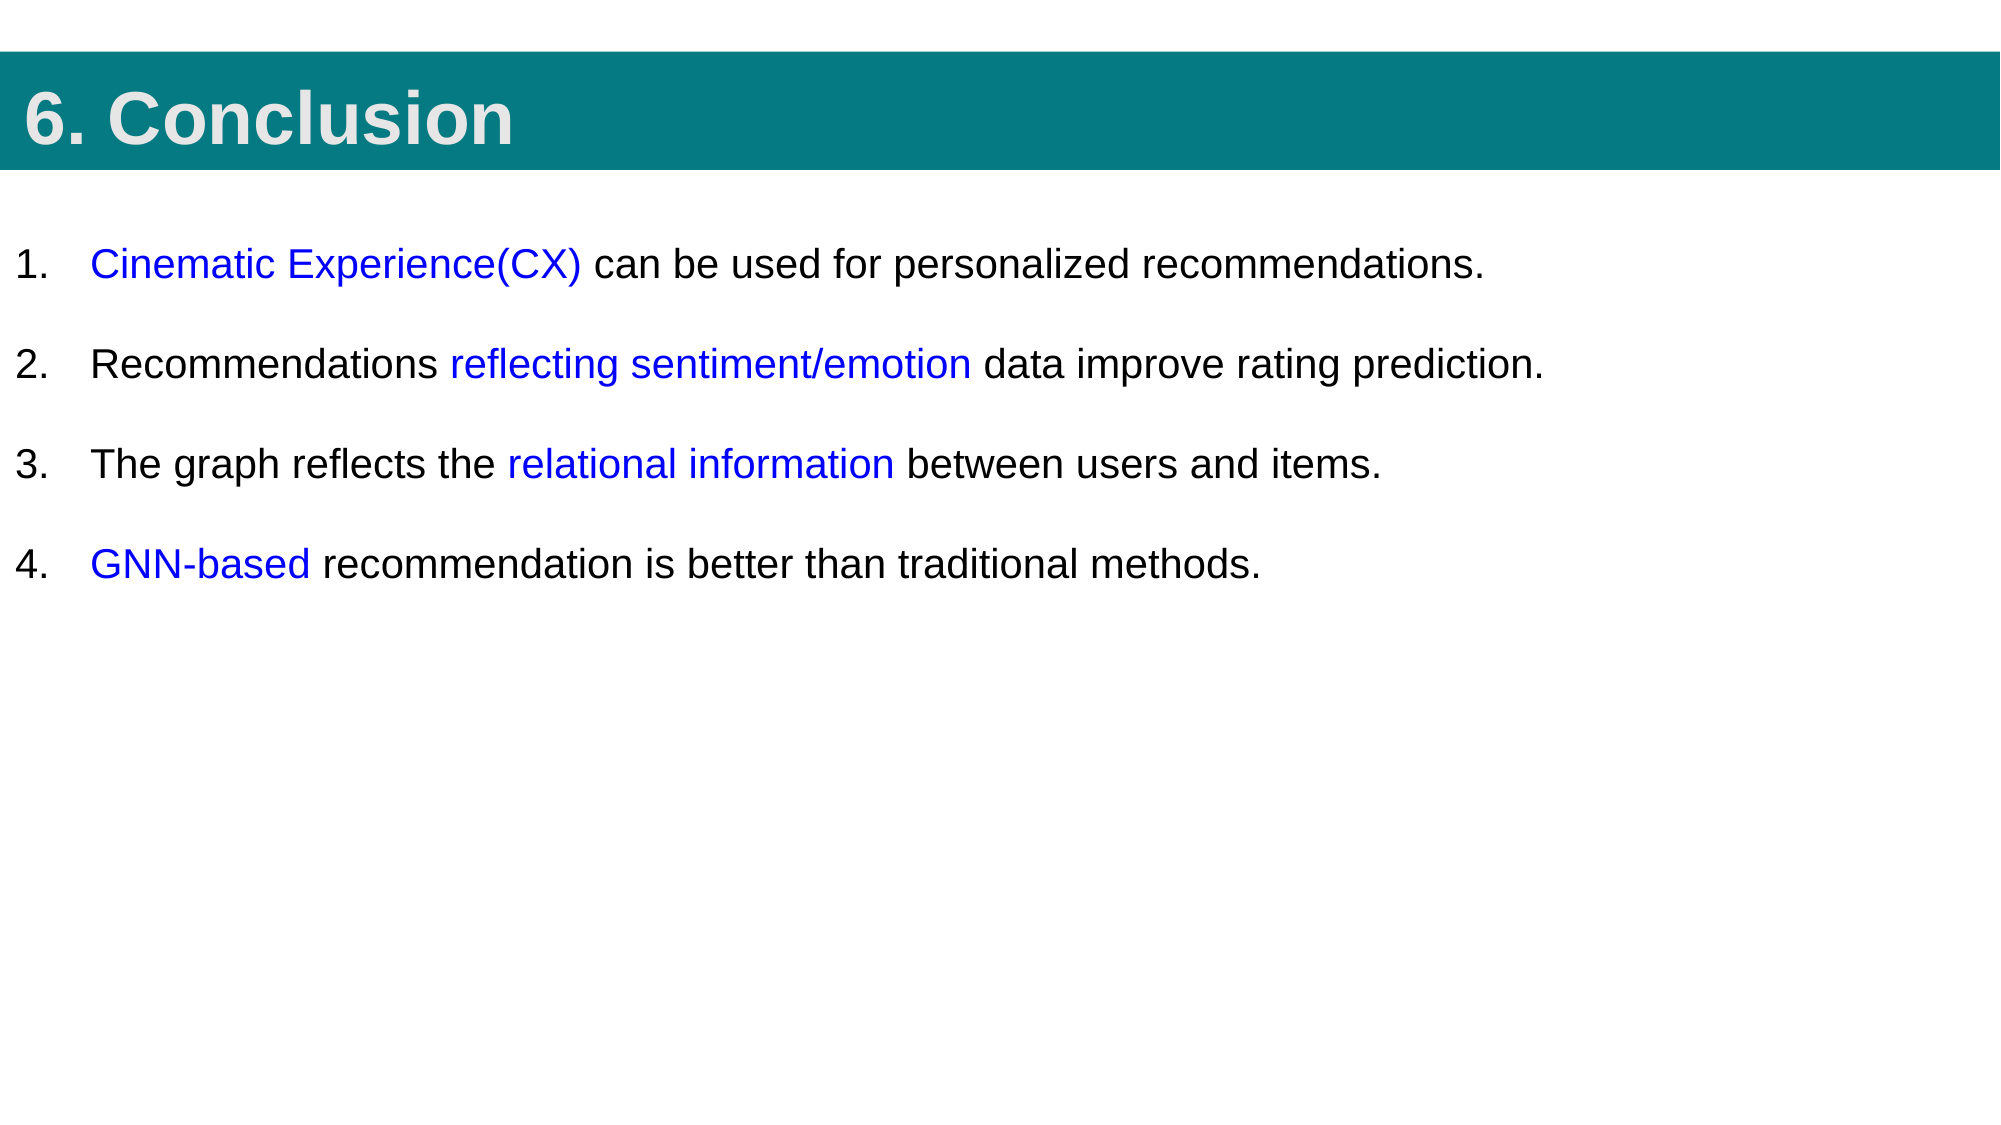

6. Conclusion

Cinematic Experience(CX) can be used for personalized recommendations.
Recommendations reflecting sentiment/emotion data improve rating prediction.
The graph reflects the relational information between users and items.
GNN-based recommendation is better than traditional methods.